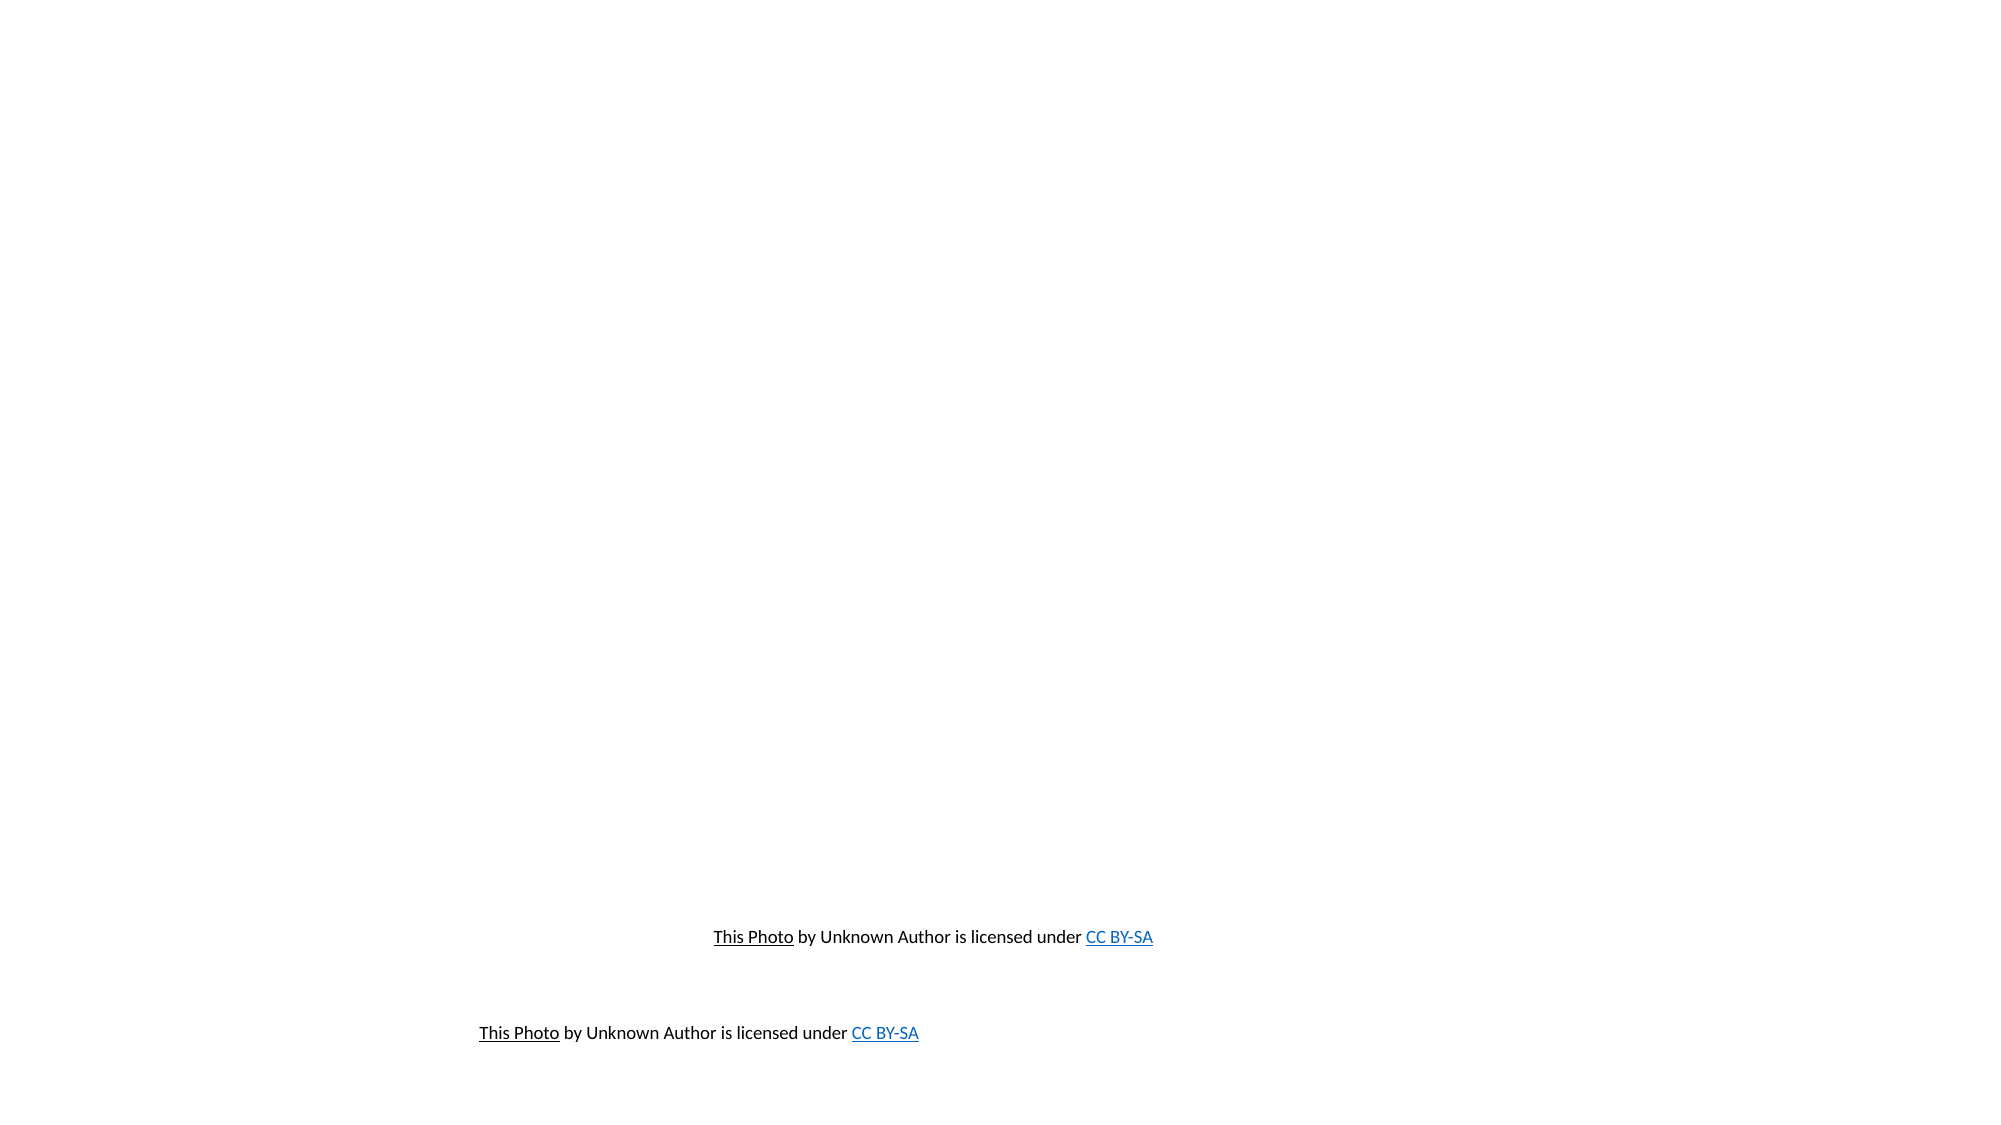

#

This Photo by Unknown Author is licensed under CC BY-SA
This Photo by Unknown Author is licensed under CC BY-SA
This Photo by Unknown Author is licensed under CC BY-SA